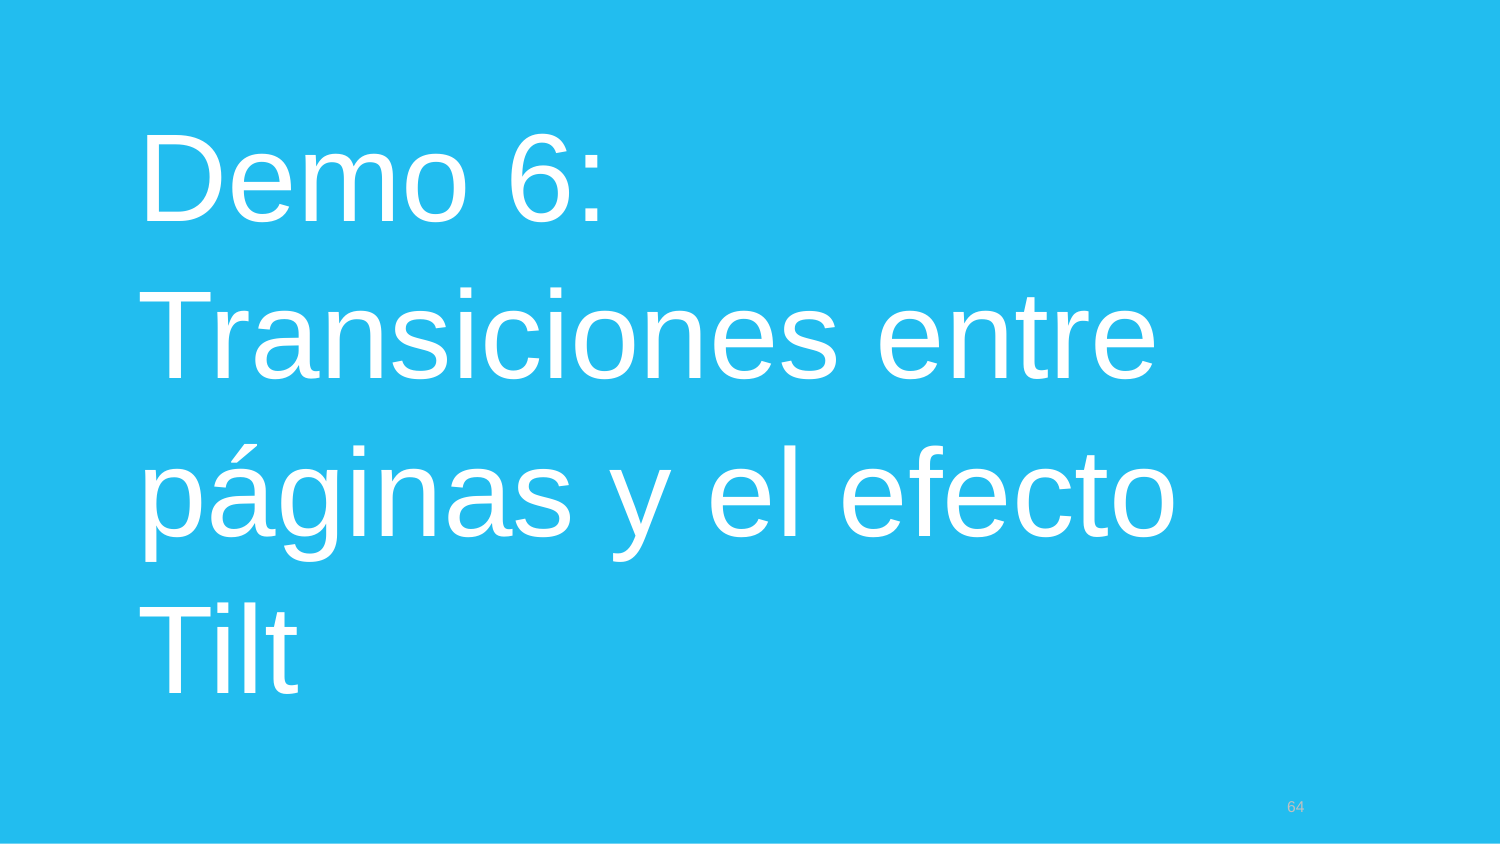

# Demo 6: Transiciones entre páginas y el efecto Tilt
64